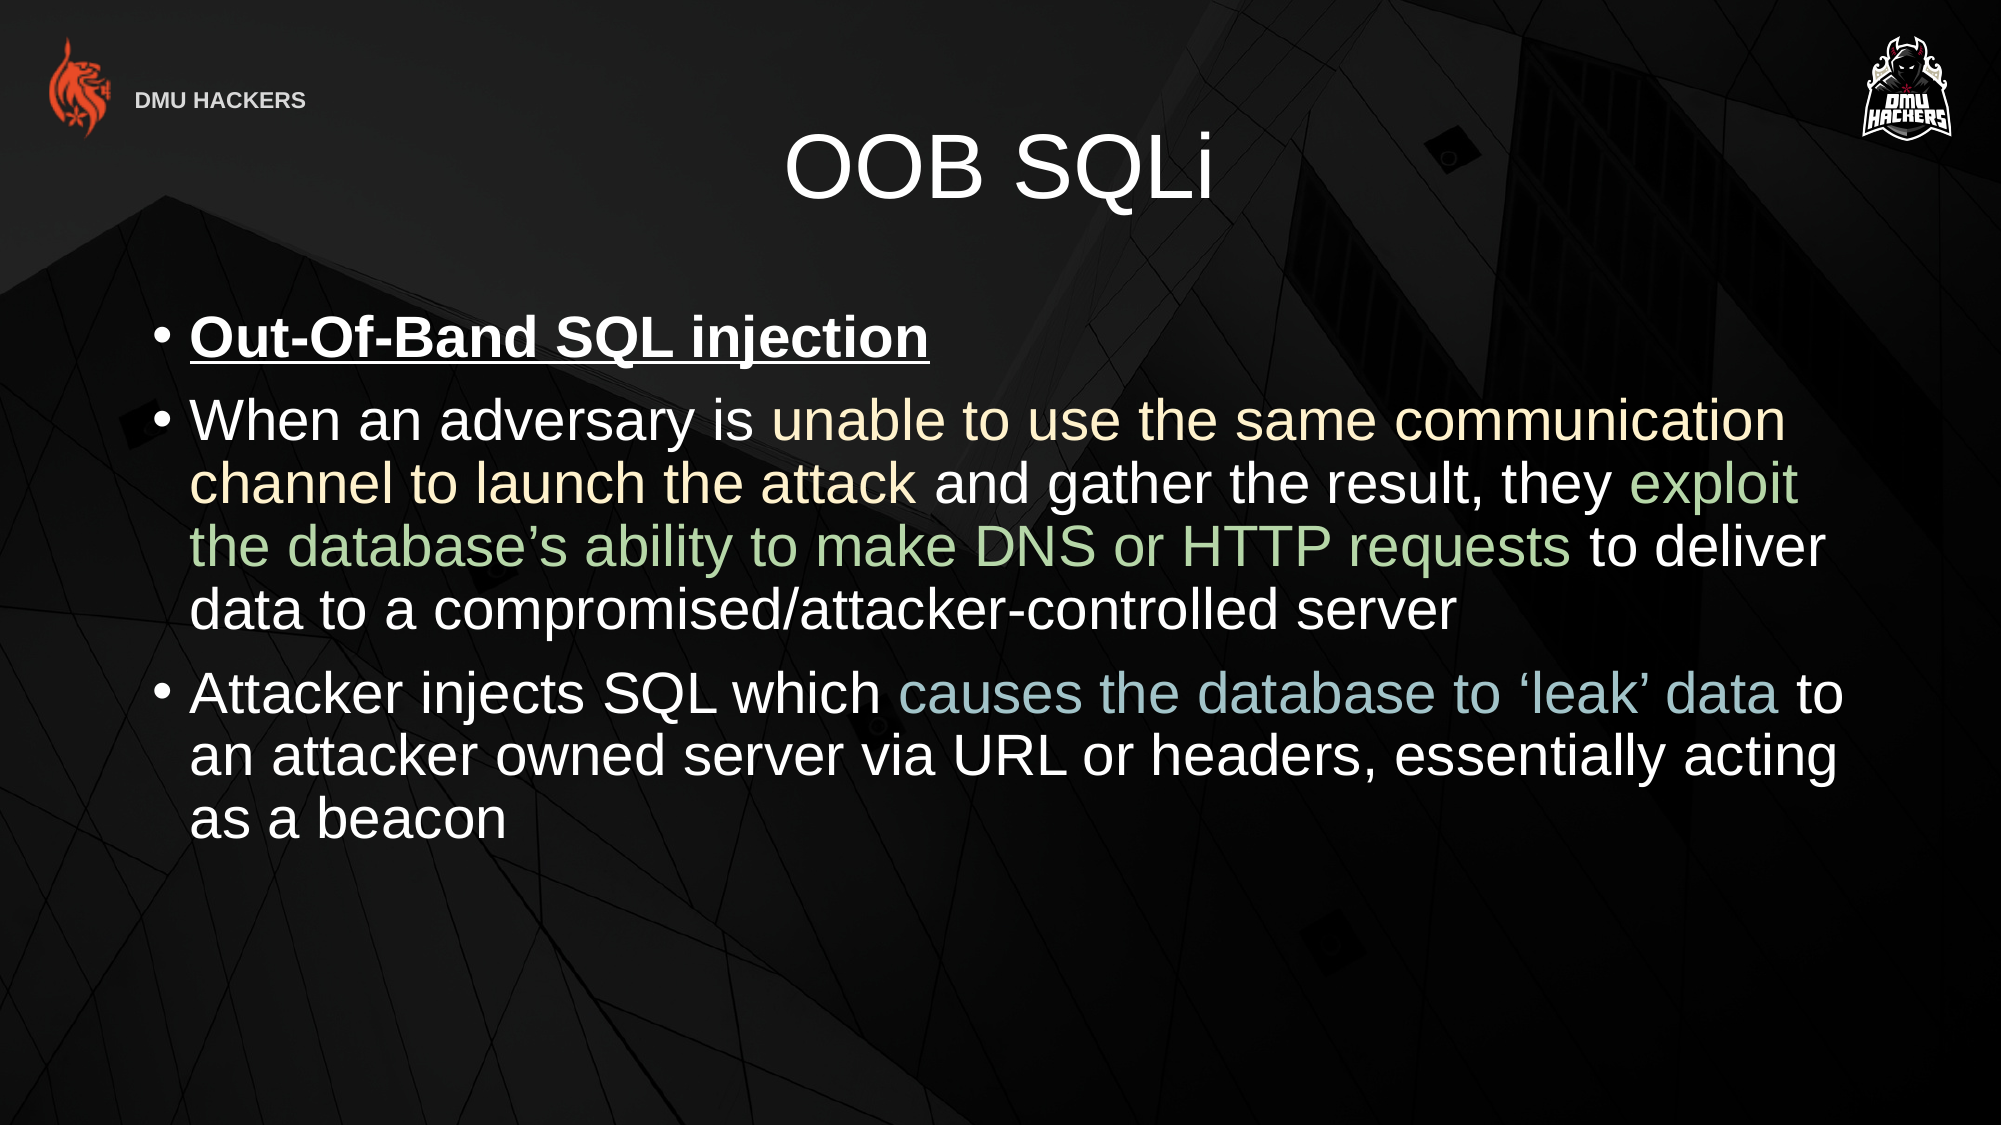

# OOB SQLi
DMU HACKERS
Out-Of-Band SQL injection
When an adversary is unable to use the same communication channel to launch the attack and gather the result, they exploit the database’s ability to make DNS or HTTP requests to deliver data to a compromised/attacker-controlled server
Attacker injects SQL which causes the database to ‘leak’ data to an attacker owned server via URL or headers, essentially acting as a beacon